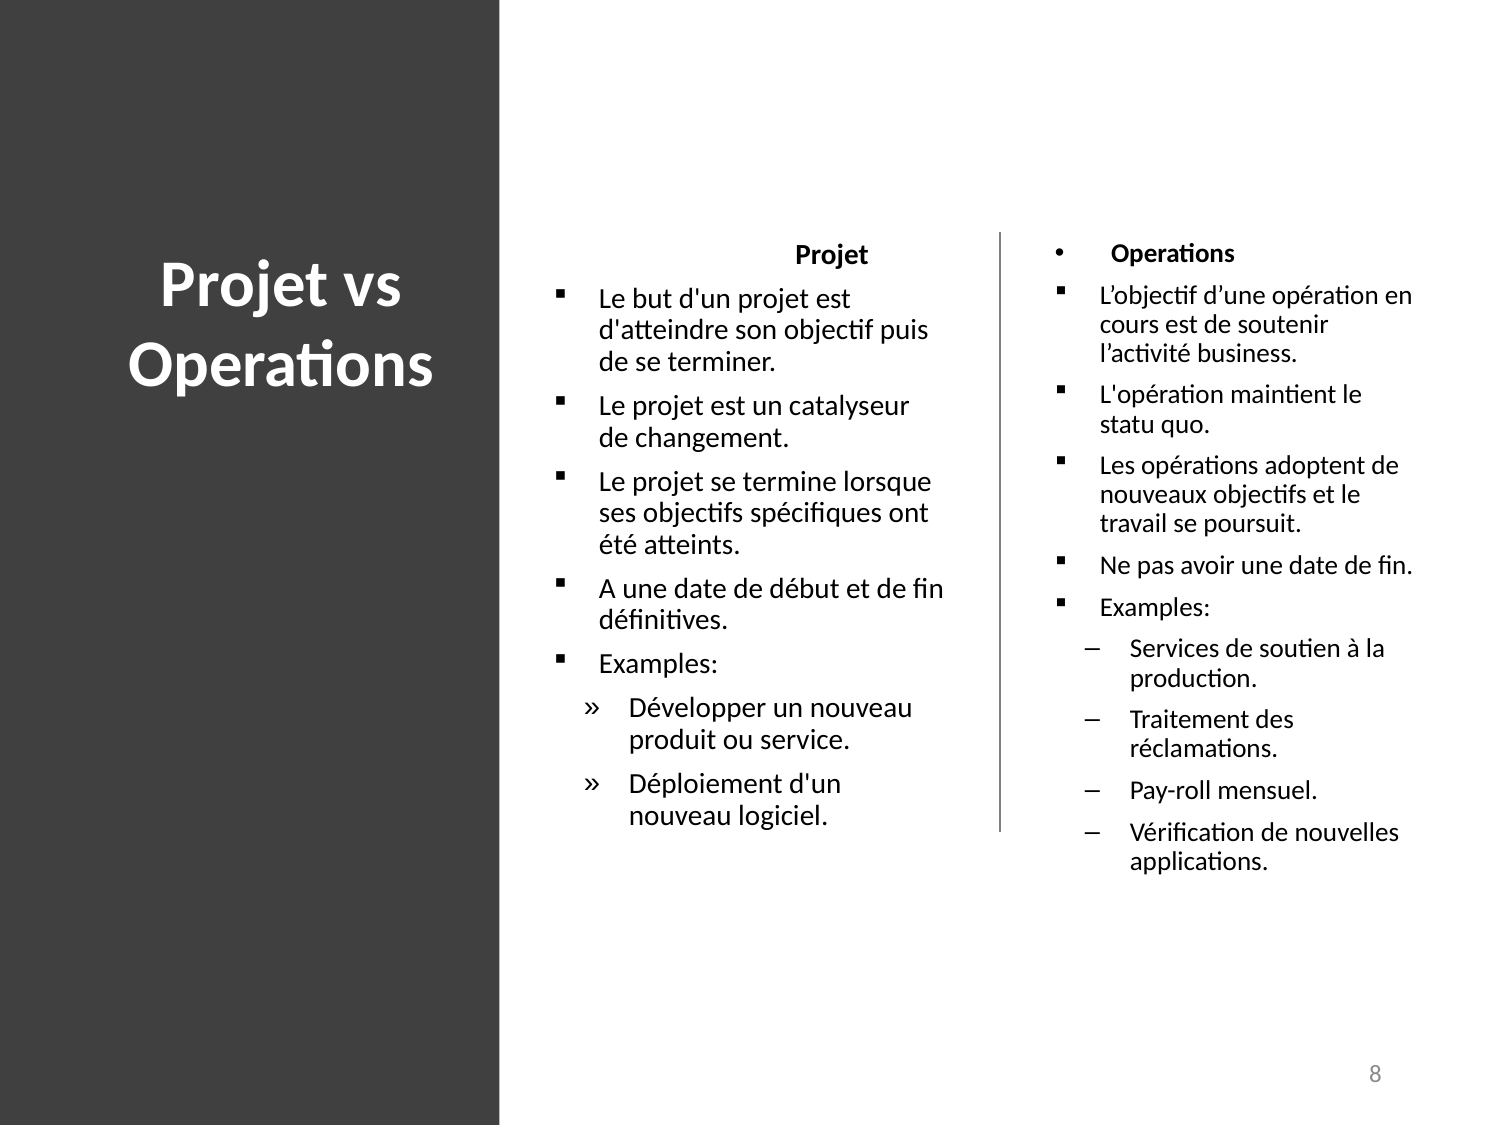

# Projet vs Operations
Projet
Le but d'un projet est d'atteindre son objectif puis de se terminer.
Le projet est un catalyseur de changement.
Le projet se termine lorsque ses objectifs spécifiques ont été atteints.
A une date de début et de fin définitives.
Examples:
Développer un nouveau produit ou service.
Déploiement d'un nouveau logiciel.
Operations
L’objectif d’une opération en cours est de soutenir l’activité business.
L'opération maintient le statu quo.
Les opérations adoptent de nouveaux objectifs et le travail se poursuit.
Ne pas avoir une date de fin.
Examples:
Services de soutien à la production.
Traitement des réclamations.
Pay-roll mensuel.
Vérification de nouvelles applications.
8